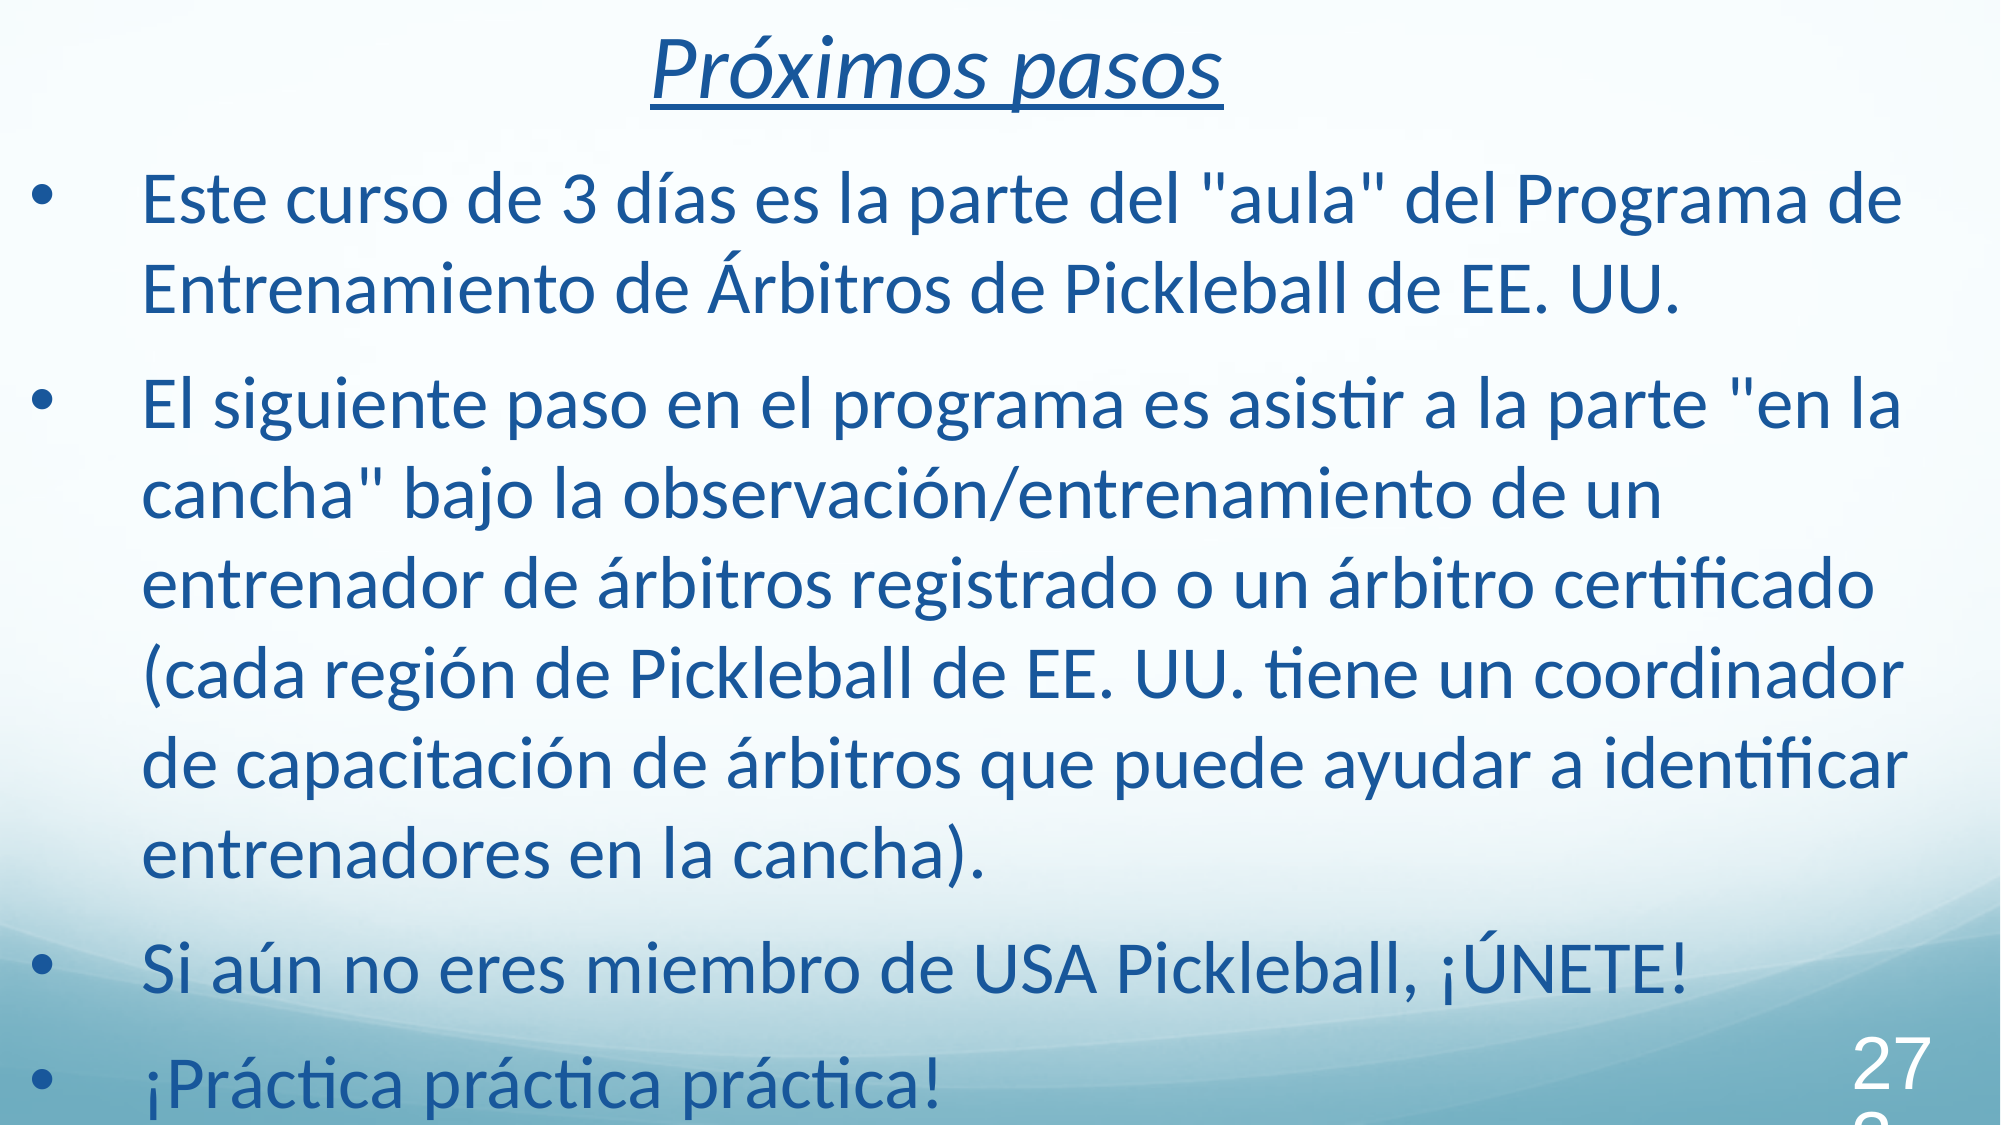

Próximos pasos
Este curso de 3 días es la parte del "aula" del Programa de Entrenamiento de Árbitros de Pickleball de EE. UU.

El siguiente paso en el programa es asistir a la parte "en la cancha" bajo la observación/entrenamiento de un entrenador de árbitros registrado o un árbitro certificado (cada región de Pickleball de EE. UU. tiene un coordinador de capacitación de árbitros que puede ayudar a identificar entrenadores en la cancha).

Si aún no eres miembro de USA Pickleball, ¡ÚNETE!

¡Práctica práctica práctica!

273